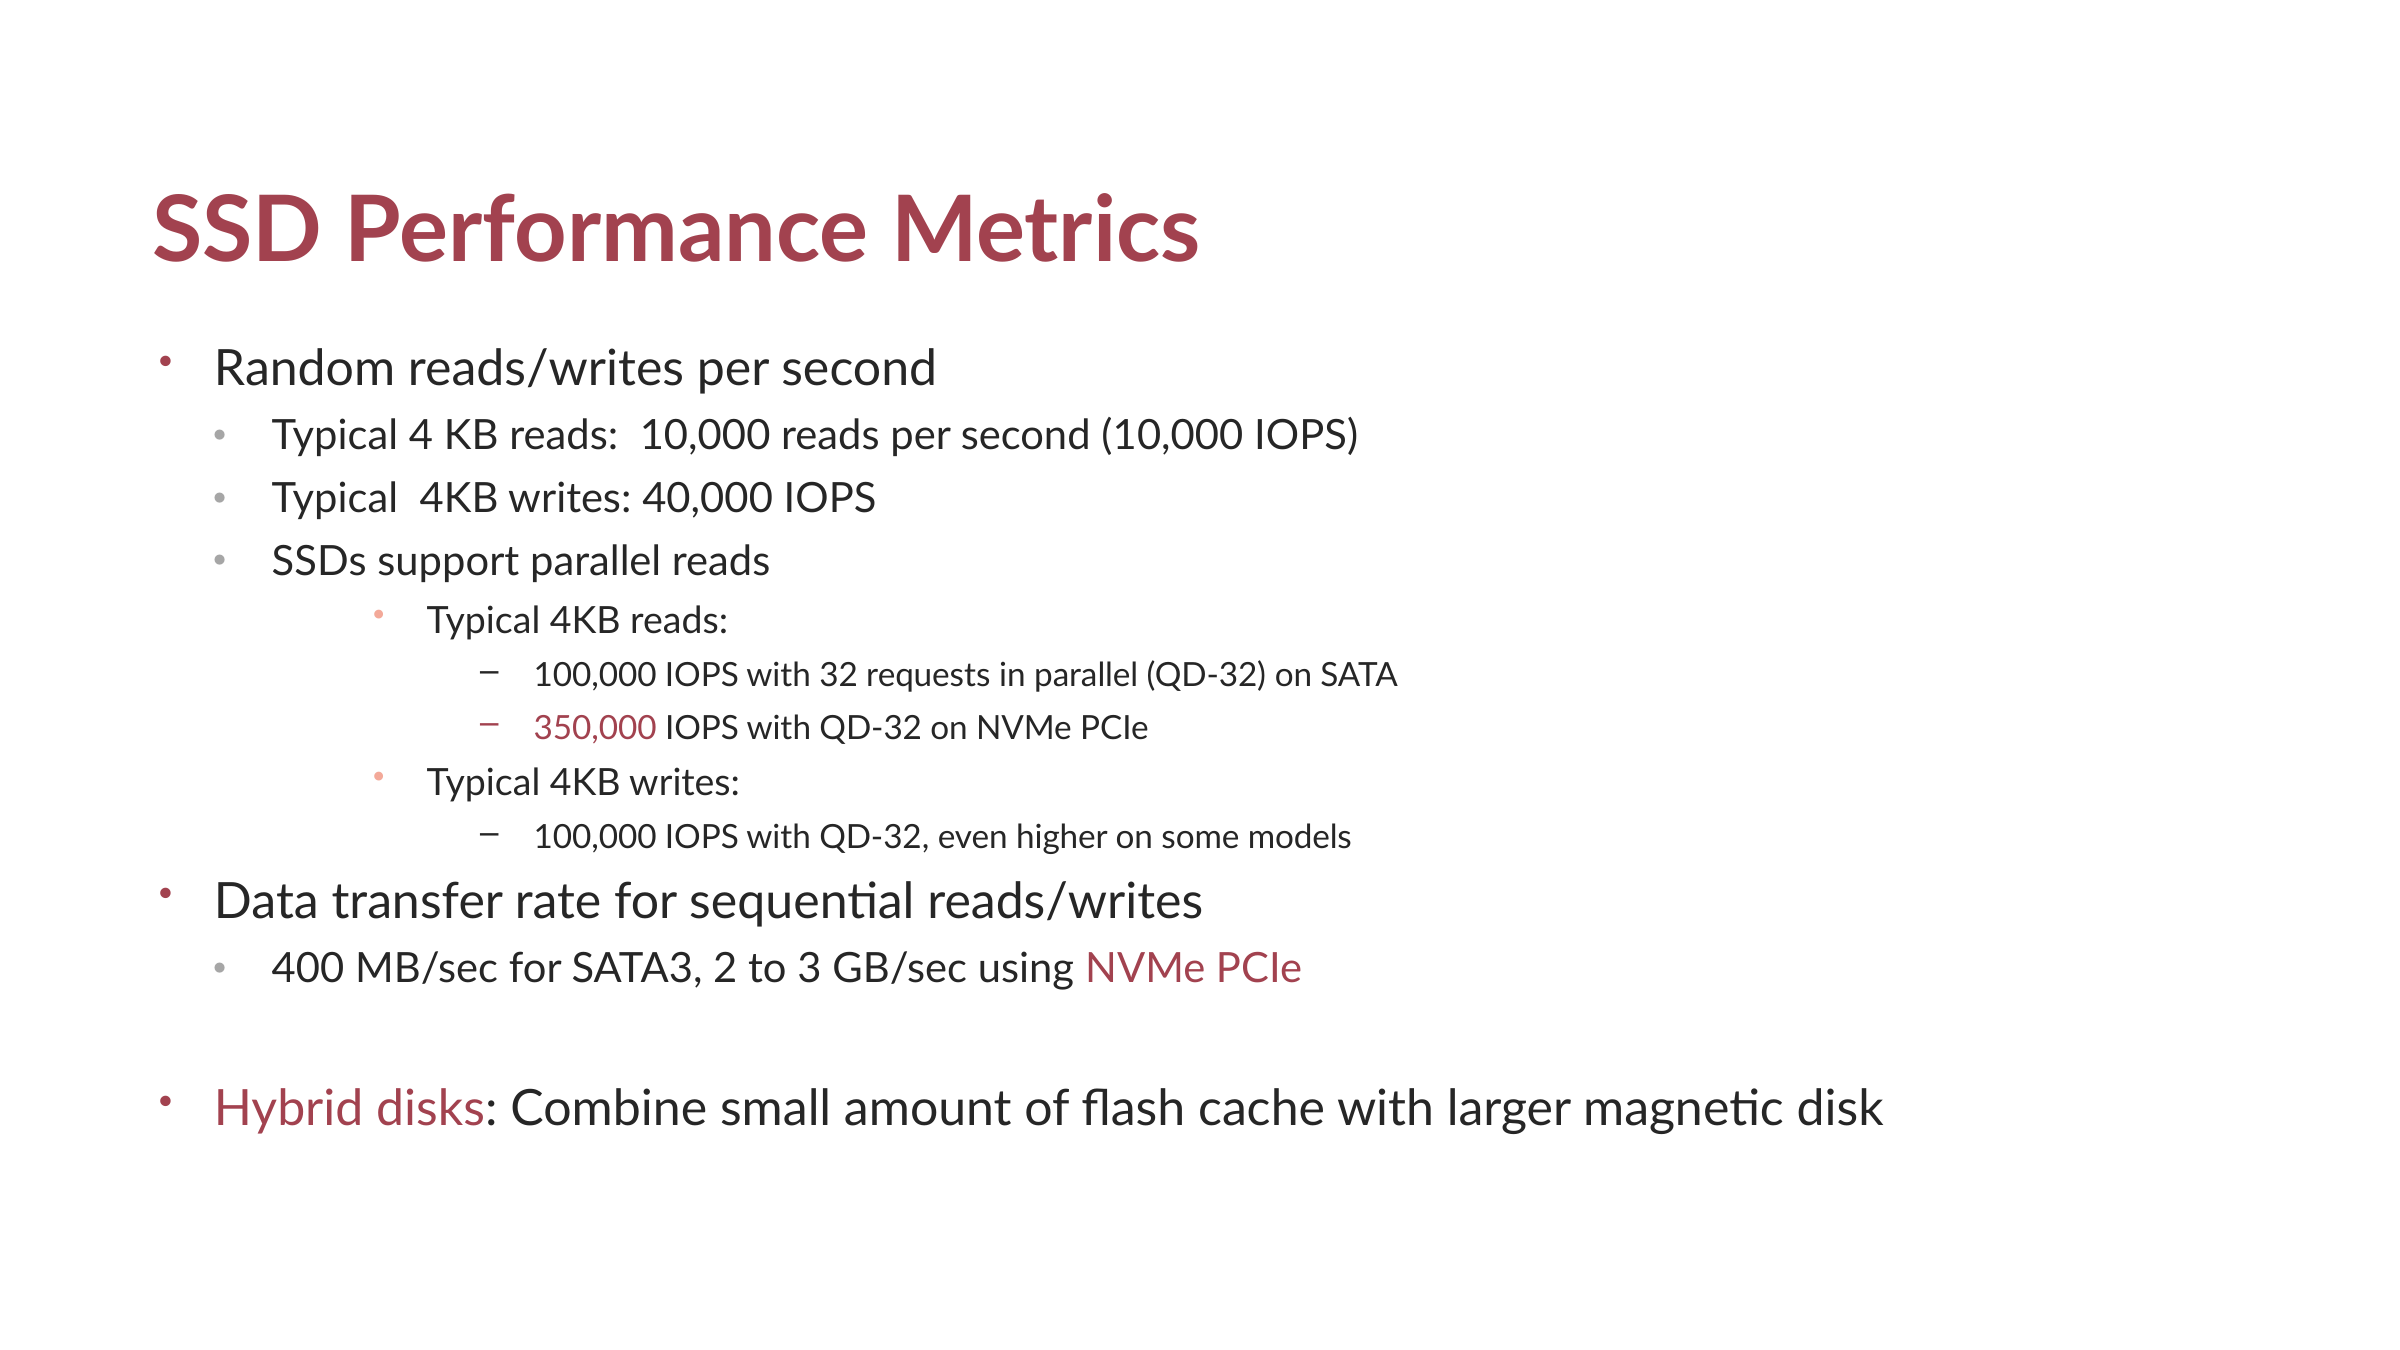

# SSD Performance Metrics
Random reads/writes per second
Typical 4 KB reads:  10,000 reads per second (10,000 IOPS)
Typical  4KB writes: 40,000 IOPS
SSDs support parallel reads
Typical 4KB reads:
100,000 IOPS with 32 requests in parallel (QD-32) on SATA
350,000 IOPS with QD-32 on NVMe PCIe
Typical 4KB writes:
100,000 IOPS with QD-32, even higher on some models
Data transfer rate for sequential reads/writes
400 MB/sec for SATA3, 2 to 3 GB/sec using NVMe PCIe

Hybrid disks: Combine small amount of flash cache with larger magnetic disk